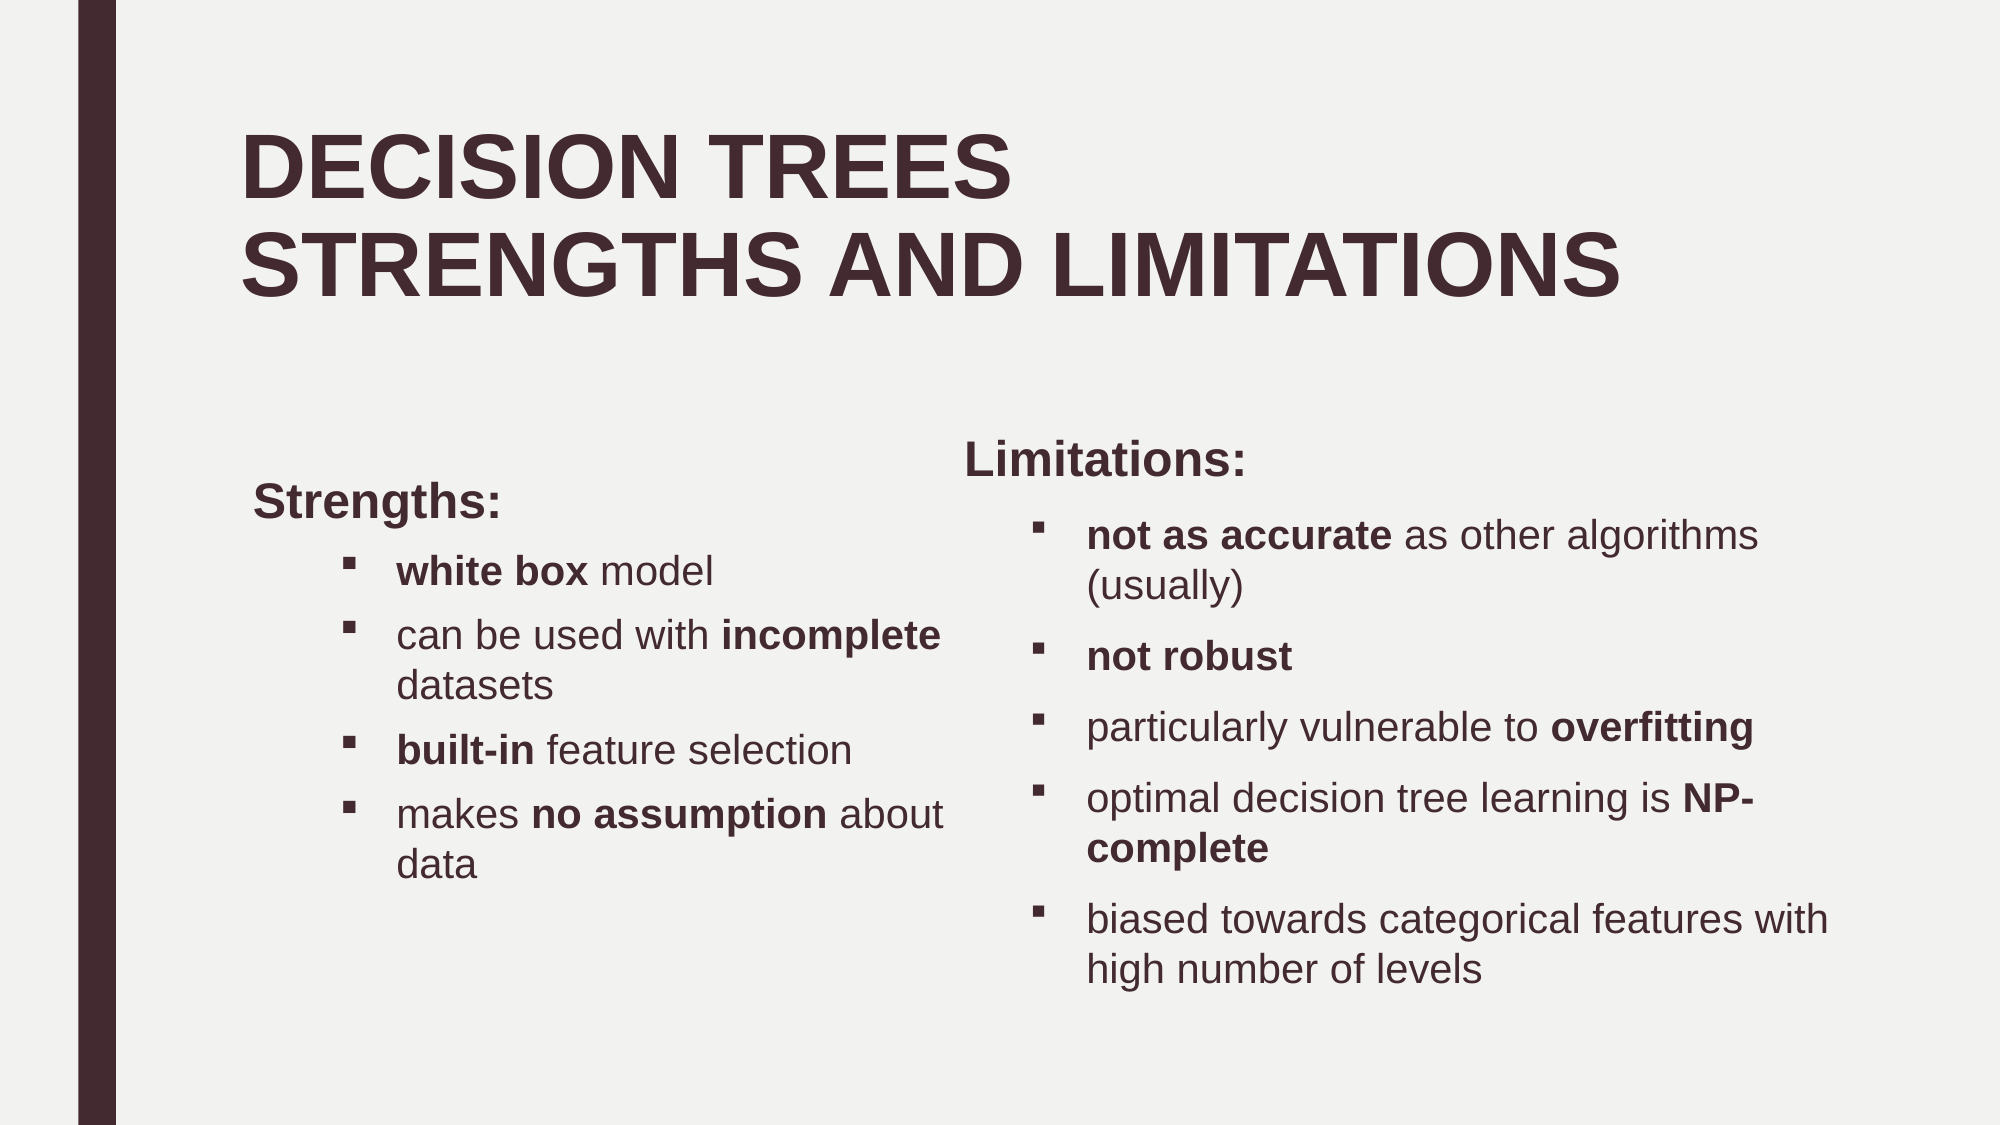

# DECISION TREES STRENGTHS AND LIMITATIONS
Limitations:
not as accurate as other algorithms (usually)
not robust
particularly vulnerable to overfitting
optimal decision tree learning is NP-complete
biased towards categorical features with high number of levels
Strengths:
white box model
can be used with incomplete datasets
built-in feature selection
makes no assumption about data